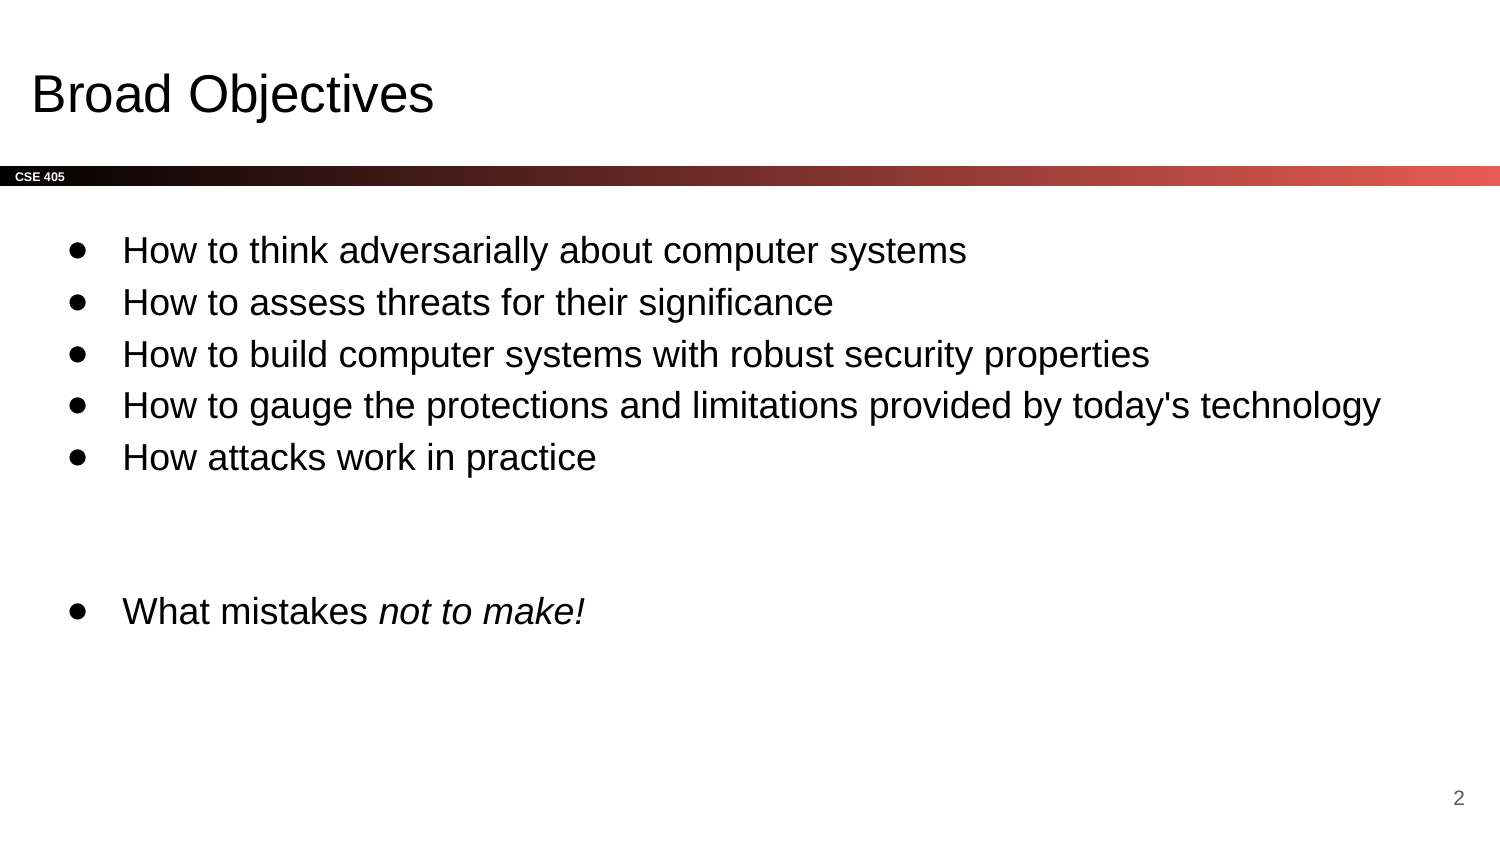

# Broad Objectives
How to think adversarially about computer systems
How to assess threats for their significance
How to build computer systems with robust security properties
How to gauge the protections and limitations provided by today's technology
How attacks work in practice

What mistakes not to make!
2